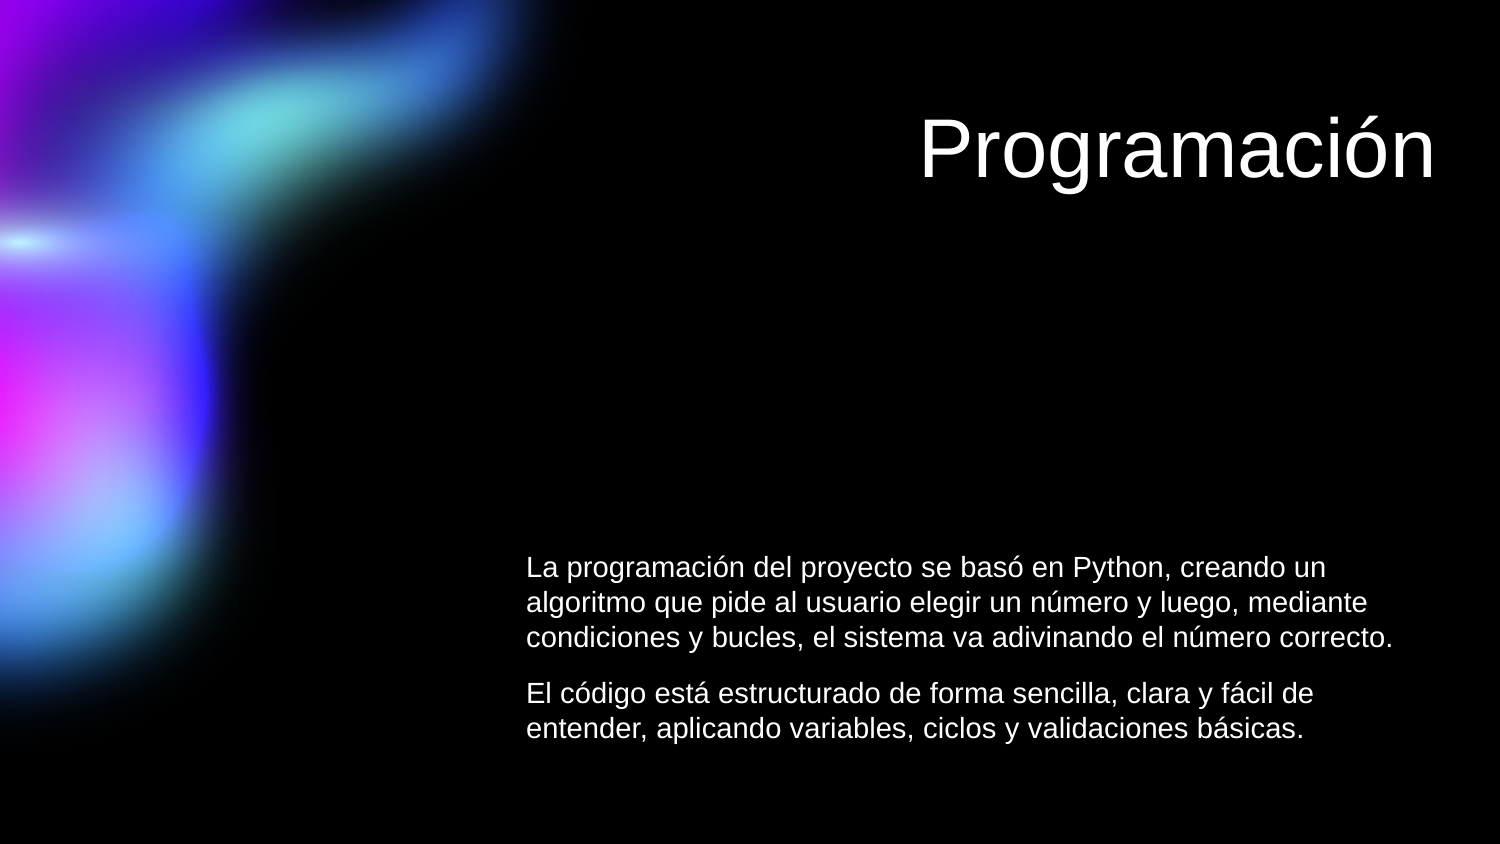

# Programación
La programación del proyecto se basó en Python, creando un algoritmo que pide al usuario elegir un número y luego, mediante condiciones y bucles, el sistema va adivinando el número correcto.
El código está estructurado de forma sencilla, clara y fácil de entender, aplicando variables, ciclos y validaciones básicas.